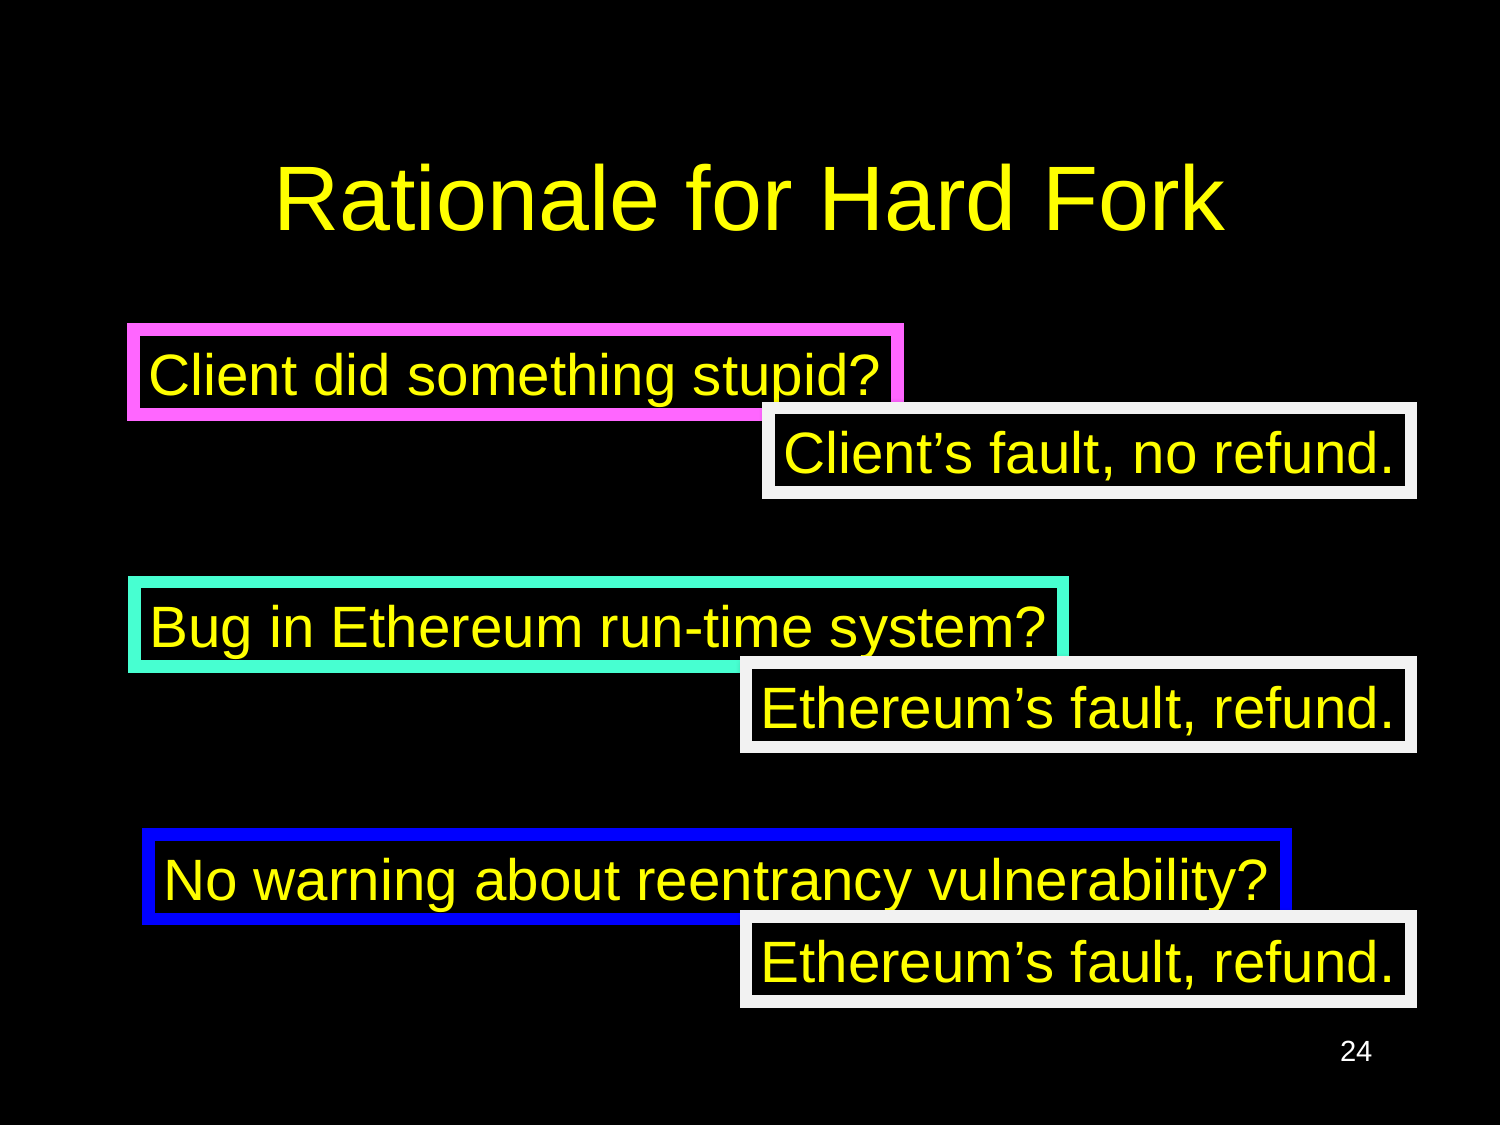

# Rationale for Hard Fork
Client did something stupid?
Client’s fault, no refund.
Bug in Ethereum run-time system?
Ethereum’s fault, refund.
No warning about reentrancy vulnerability?
Ethereum’s fault, refund.
24